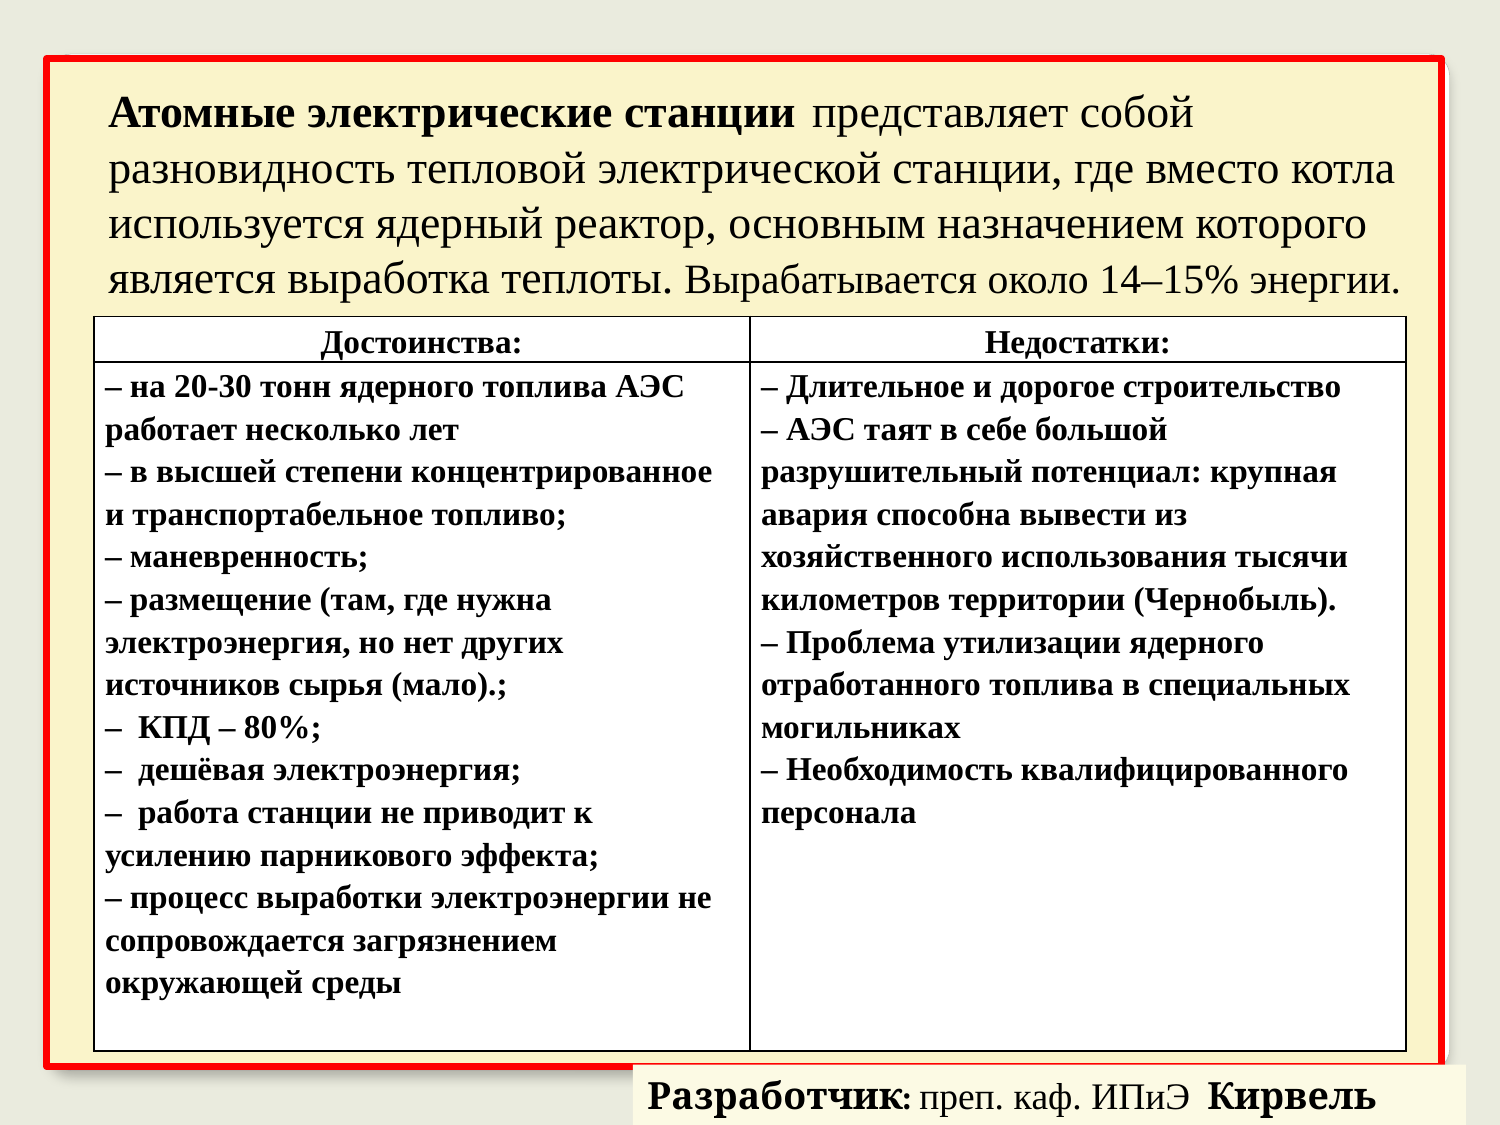

Атомные электрические станции представляет собой
разновидность тепловой электрической станции, где вместо котла
используется ядерный реактор, основным назначением которого
является выработка теплоты. Вырабатывается около 14–15% энергии.

| Достоинства: | Недостатки: |
| --- | --- |
| – на 20-30 тонн ядерного топлива АЭС работает несколько лет – в высшей степени концентрированное и транспортабельное топливо; – маневренность; – размещение (там, где нужна электроэнергия, но нет других источников сырья (мало).; – КПД – 80%; – дешёвая электроэнергия; – работа станции не приводит к усилению парникового эффекта; – процесс выработки электроэнергии не сопровождается загрязнением окружающей среды | – Длительное и дорогое строительство – АЭС таят в себе большой разрушительный потенциал: крупная авария способна вывести из хозяйственного использования тысячи километров территории (Чернобыль). – Проблема утилизации ядерного отработанного топлива в специальных могильниках – Необходимость квалифицированного персонала |
Разработчик: преп. каф. ИПиЭ  Кирвель П.И.